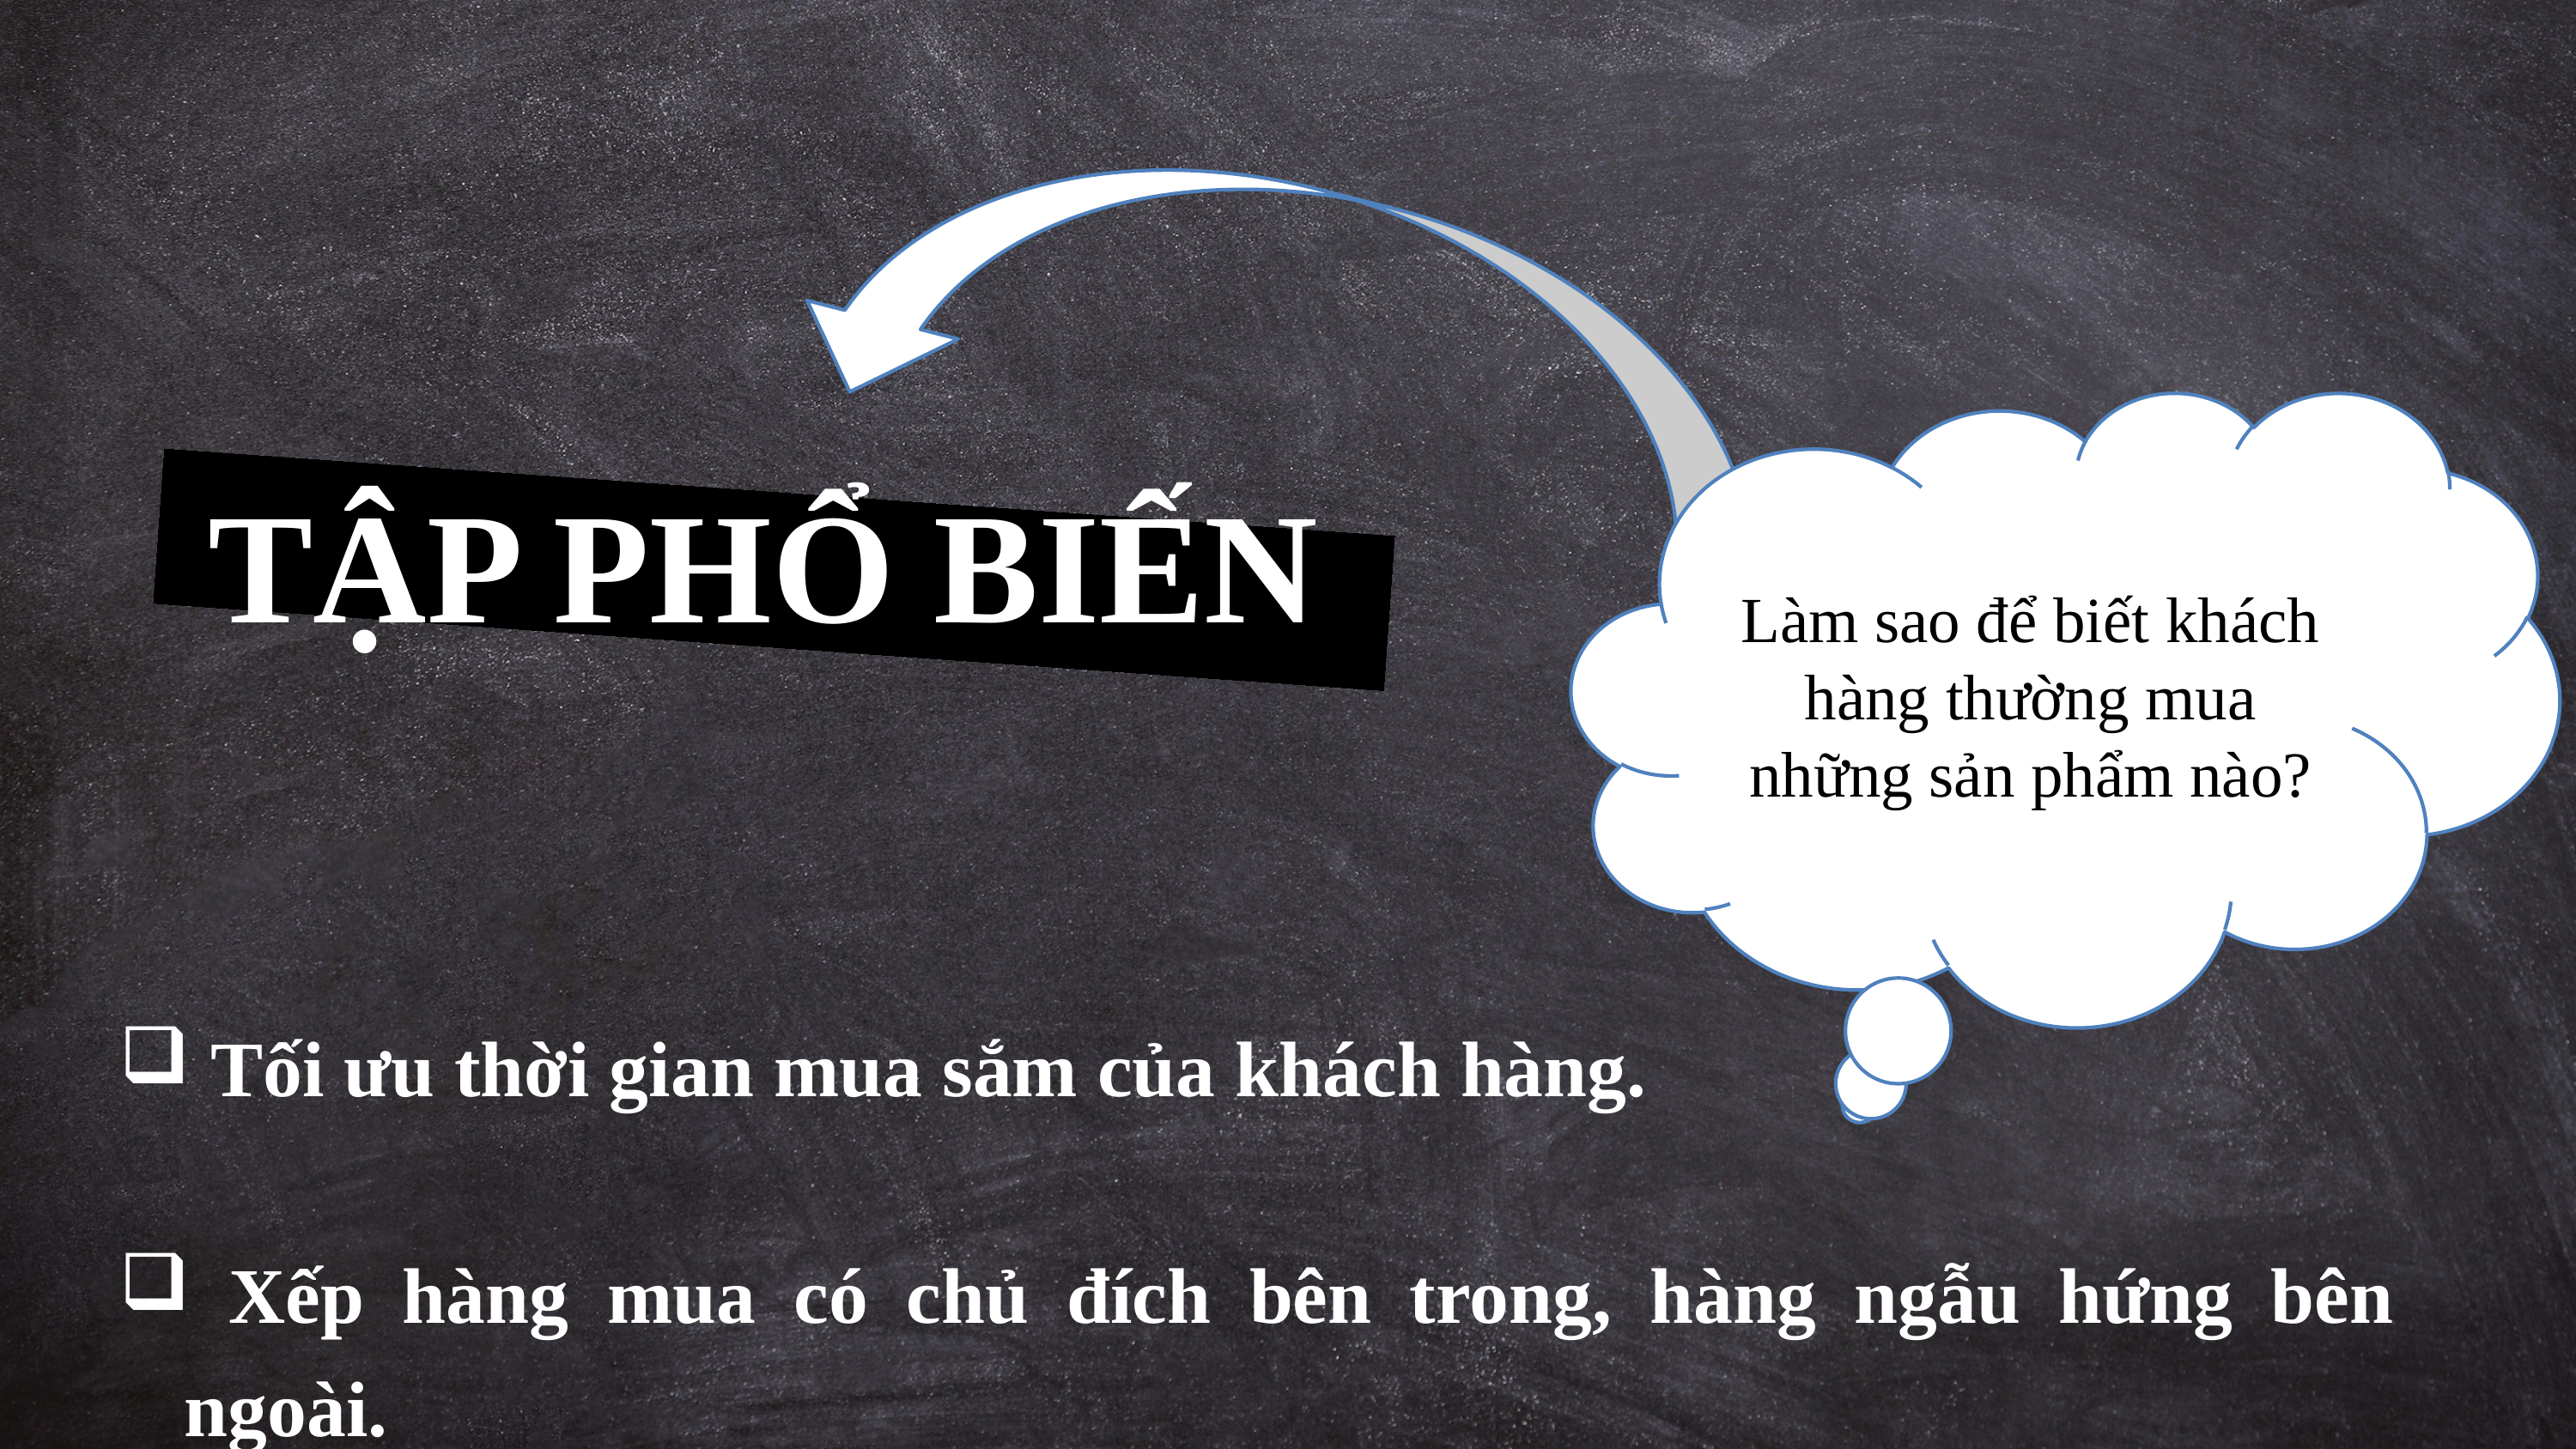

Làm sao để biết khách hàng thường mua những sản phẩm nào?
TẬP PHỔ BIẾN
TẬP PHỔ BIẾN
 Tối ưu thời gian mua sắm của khách hàng.

 Xếp hàng mua có chủ đích bên trong, hàng ngẫu hứng bên ngoài.